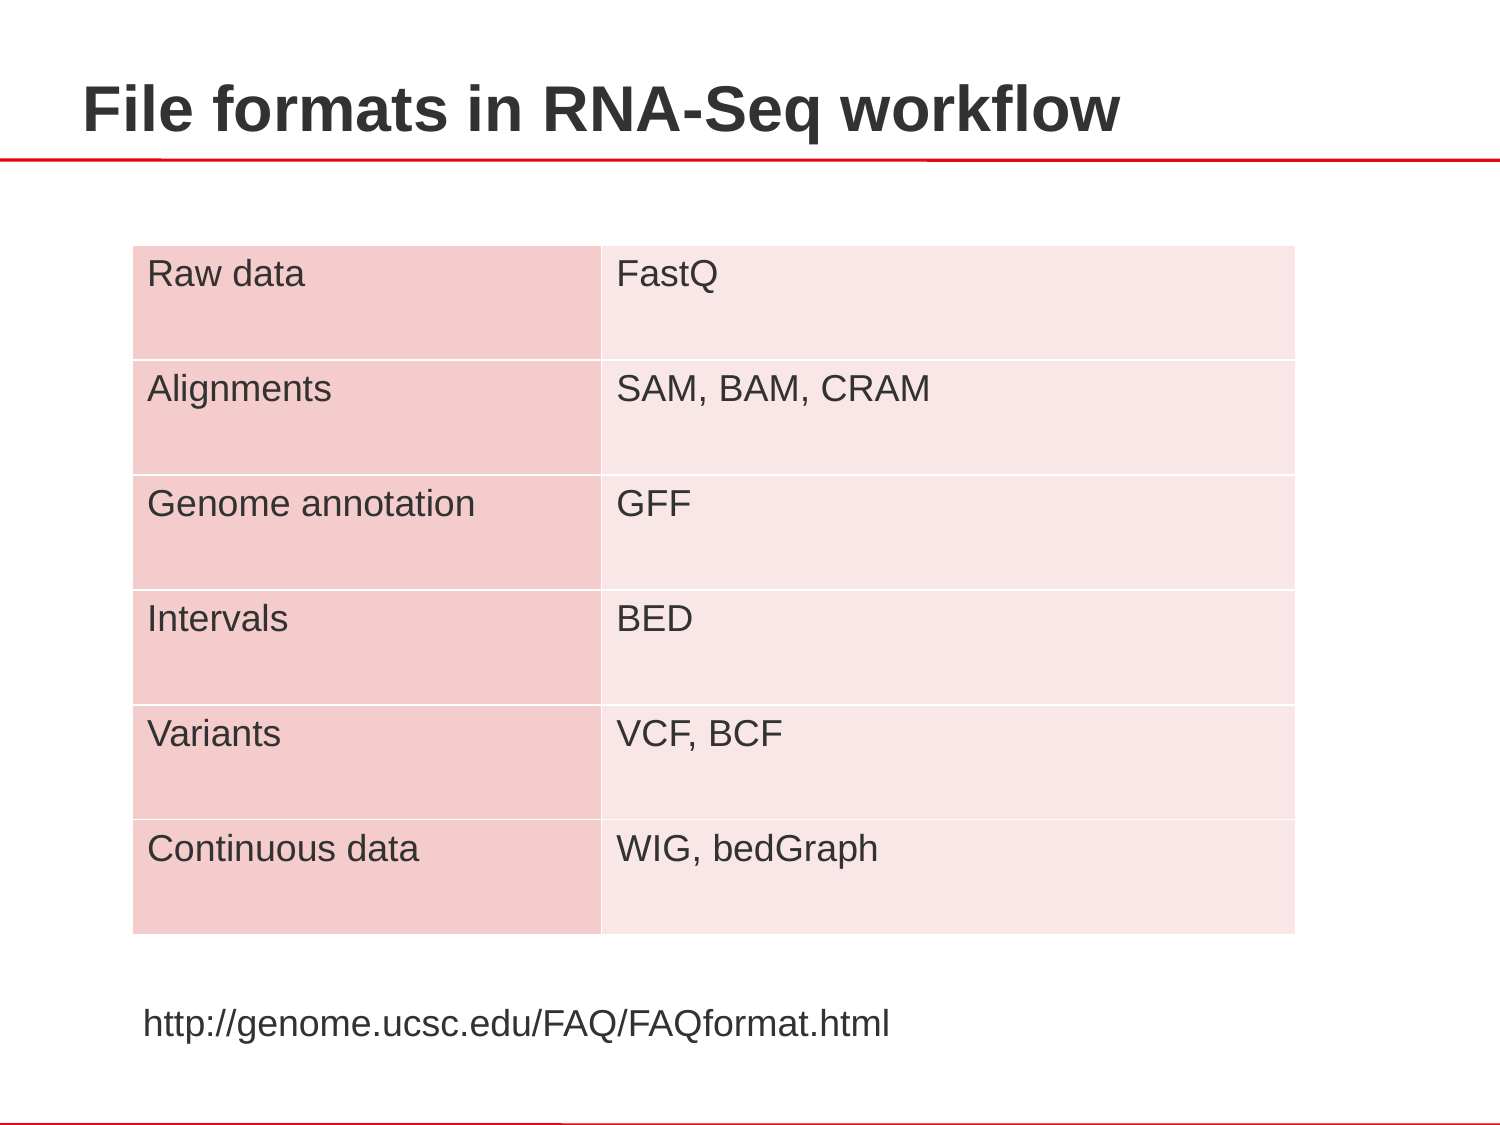

File formats in RNA-Seq workflow
| Raw data | FastQ |
| --- | --- |
| Alignments | SAM, BAM, CRAM |
| Genome annotation | GFF |
| Intervals | BED |
| Variants | VCF, BCF |
| Continuous data | WIG, bedGraph |
http://genome.ucsc.edu/FAQ/FAQformat.html